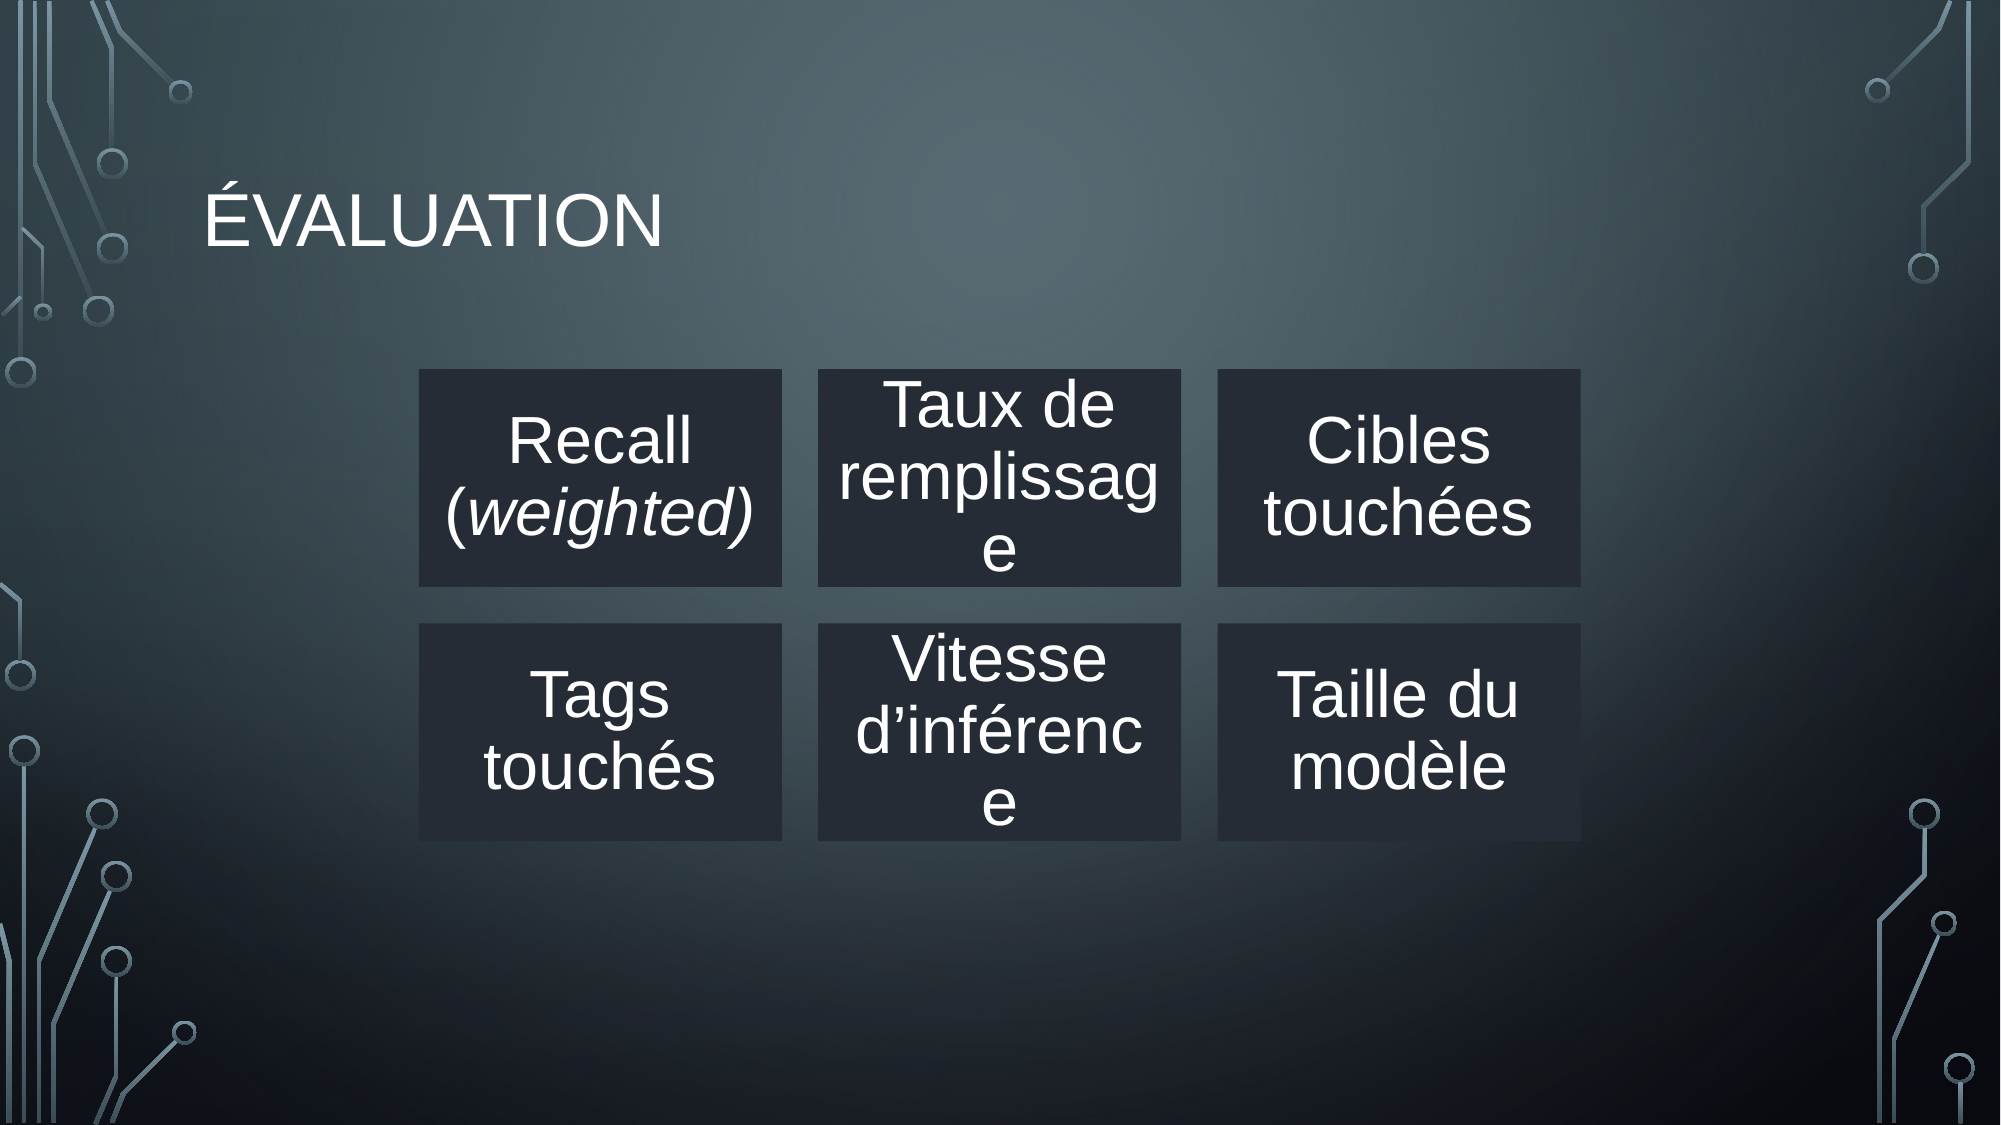

# évaluation

Recall (weighted)
Taux de remplissage
Cibles touchées
Tags touchés
Vitesse d’inférence
Taille du modèle